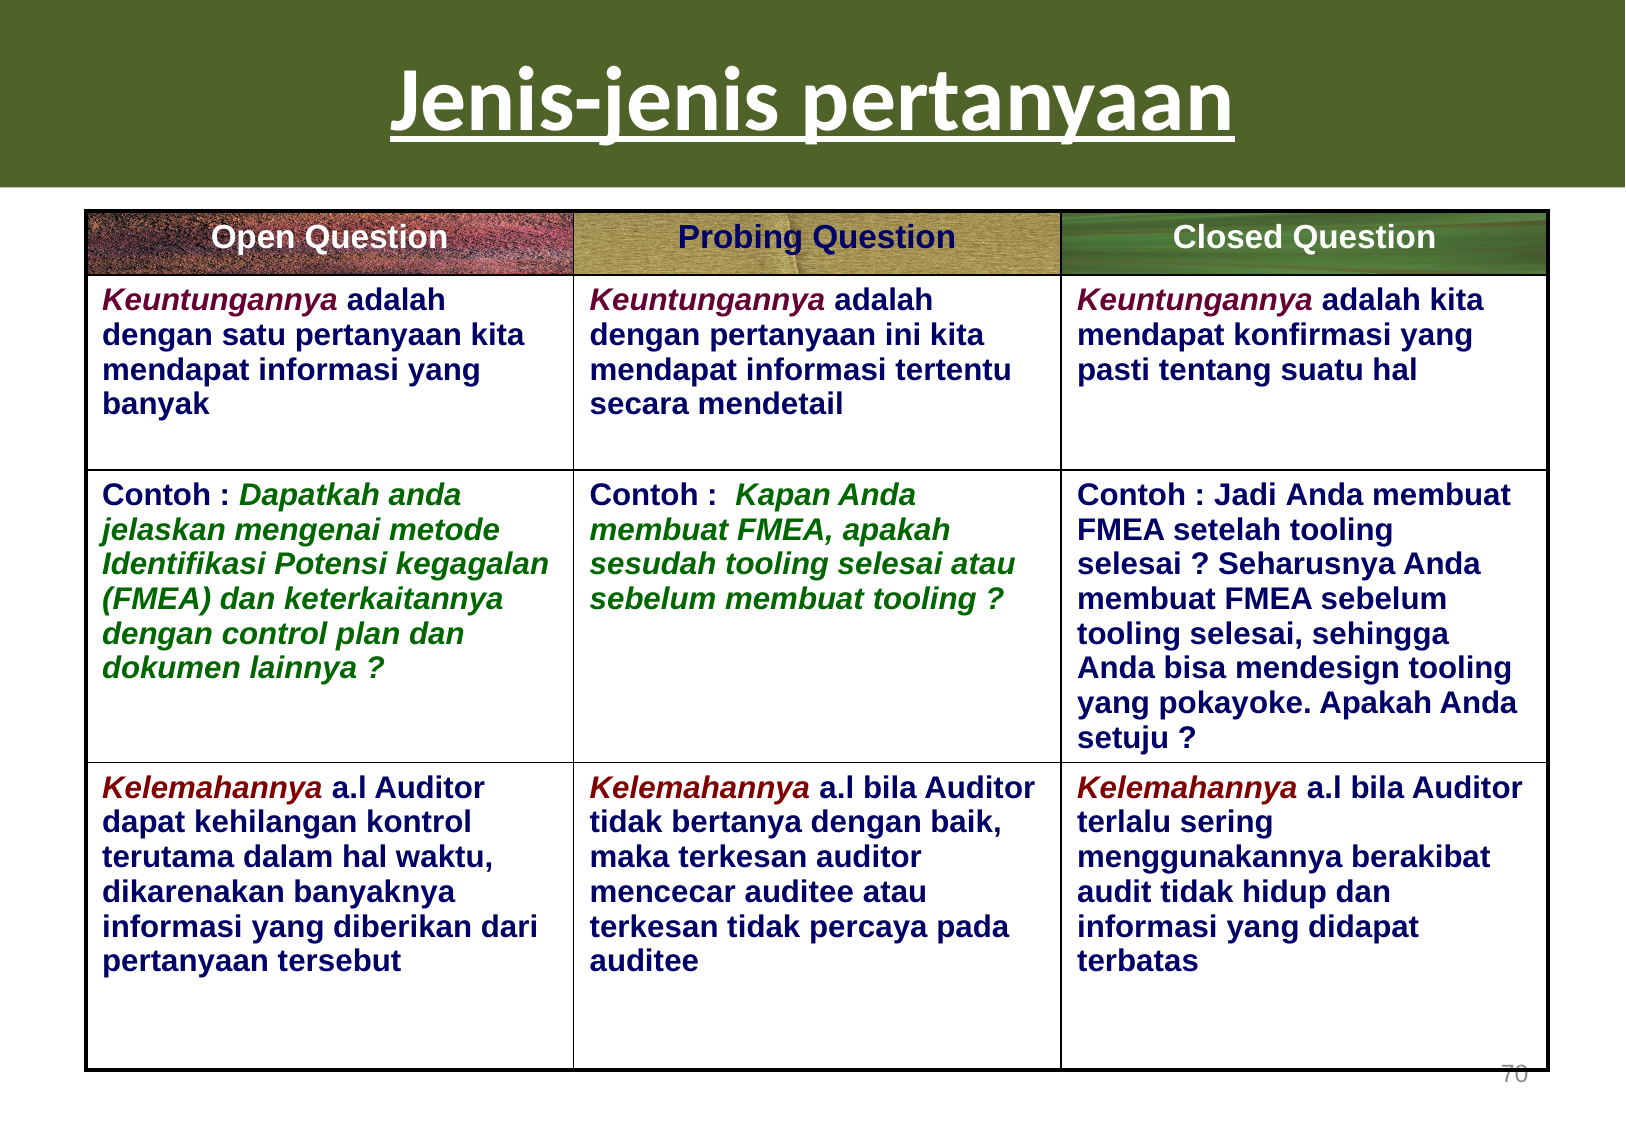

# Jenis-jenis pertanyaan
| Open Question | Probing Question | Closed Question |
| --- | --- | --- |
| Keuntungannya adalah dengan satu pertanyaan kita mendapat informasi yang banyak | Keuntungannya adalah dengan pertanyaan ini kita mendapat informasi tertentu secara mendetail | Keuntungannya adalah kita mendapat konfirmasi yang pasti tentang suatu hal |
| Contoh : Dapatkah anda jelaskan mengenai metode Identifikasi Potensi kegagalan (FMEA) dan keterkaitannya dengan control plan dan dokumen lainnya ? | Contoh : Kapan Anda membuat FMEA, apakah sesudah tooling selesai atau sebelum membuat tooling ? | Contoh : Jadi Anda membuat FMEA setelah tooling selesai ? Seharusnya Anda membuat FMEA sebelum tooling selesai, sehingga Anda bisa mendesign tooling yang pokayoke. Apakah Anda setuju ? |
| Kelemahannya a.l Auditor dapat kehilangan kontrol terutama dalam hal waktu, dikarenakan banyaknya informasi yang diberikan dari pertanyaan tersebut | Kelemahannya a.l bila Auditor tidak bertanya dengan baik, maka terkesan auditor mencecar auditee atau terkesan tidak percaya pada auditee | Kelemahannya a.l bila Auditor terlalu sering menggunakannya berakibat audit tidak hidup dan informasi yang didapat terbatas |
70